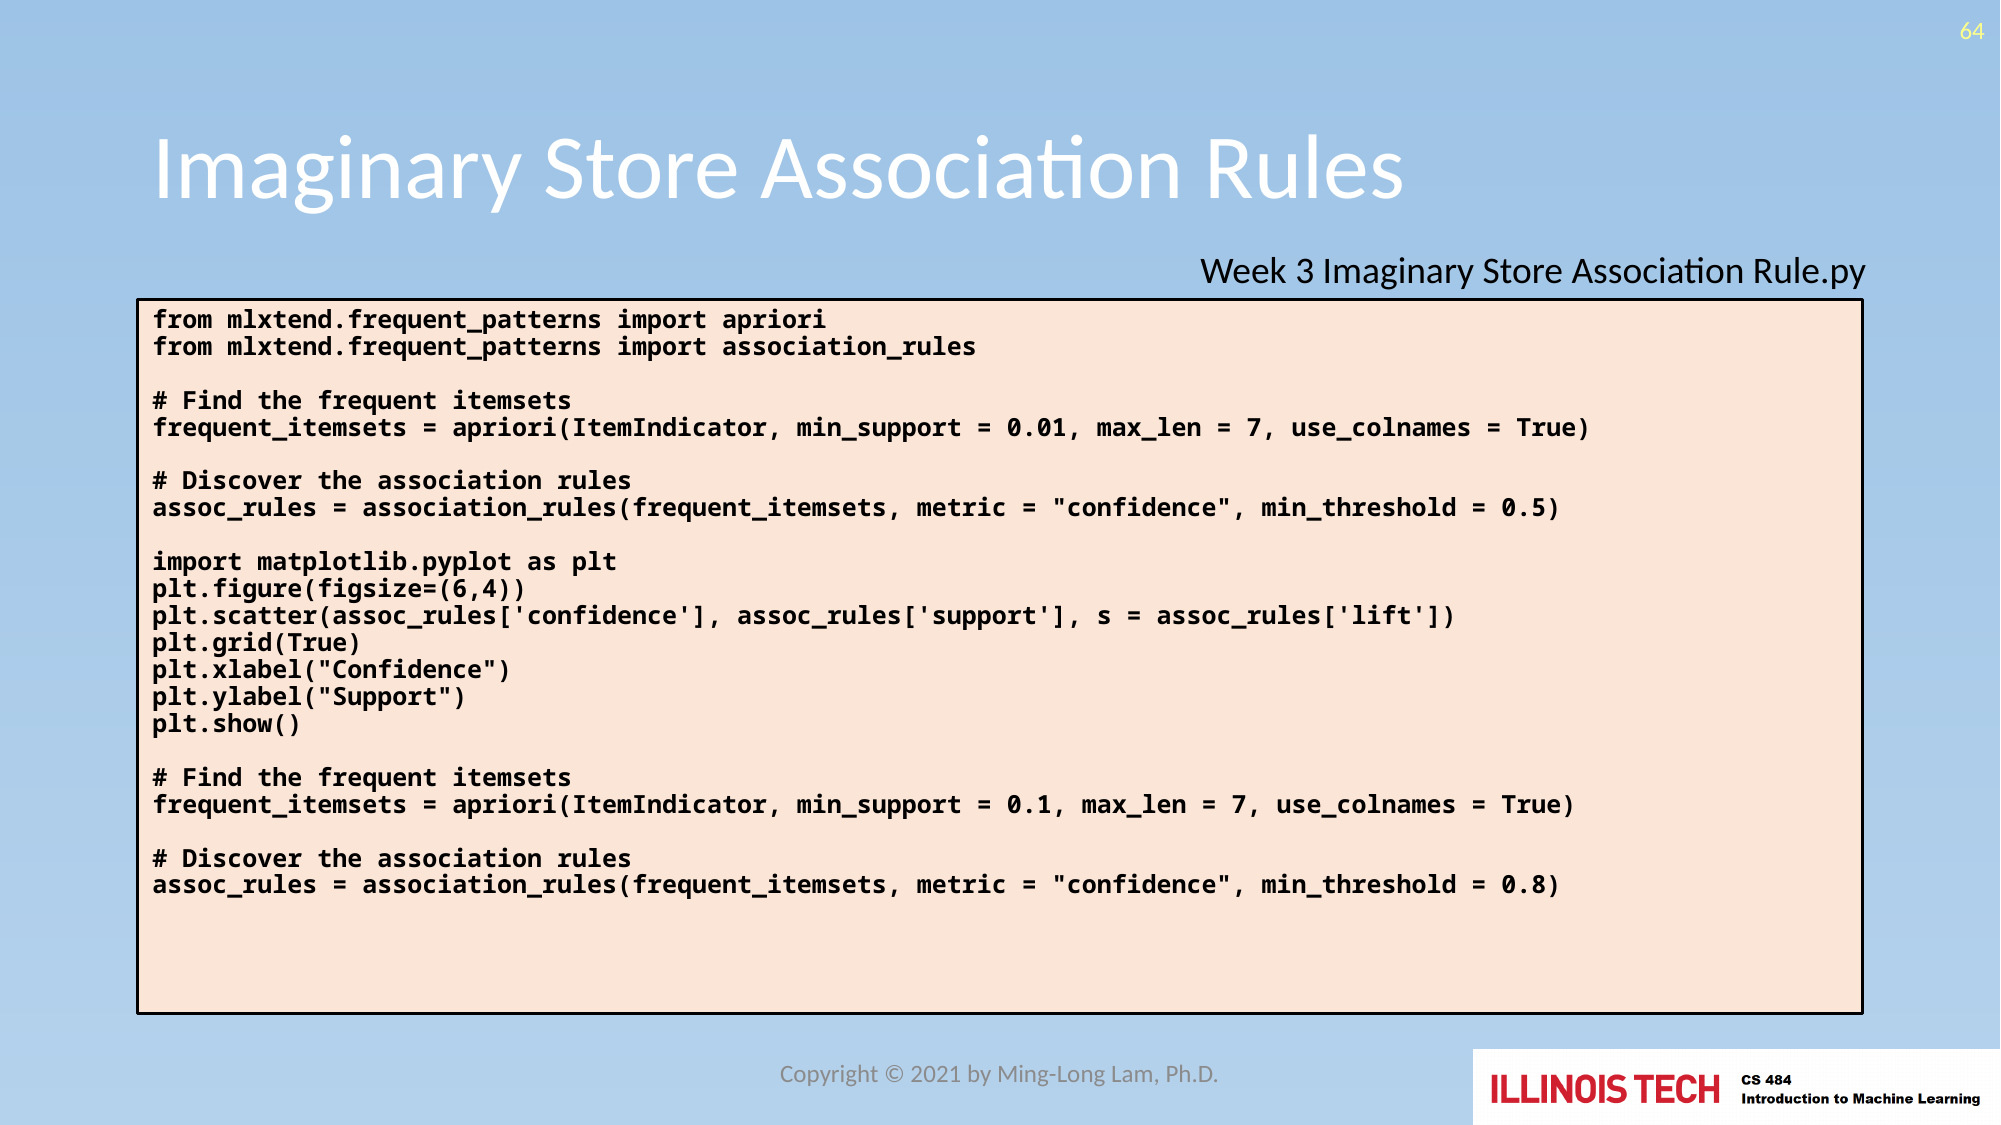

64
# Imaginary Store Association Rules
Week 3 Imaginary Store Association Rule.py
from mlxtend.frequent_patterns import apriori
from mlxtend.frequent_patterns import association_rules

# Find the frequent itemsets
frequent_itemsets = apriori(ItemIndicator, min_support = 0.01, max_len = 7, use_colnames = True)

# Discover the association rules
assoc_rules = association_rules(frequent_itemsets, metric = "confidence", min_threshold = 0.5)

import matplotlib.pyplot as plt
plt.figure(figsize=(6,4))
plt.scatter(assoc_rules['confidence'], assoc_rules['support'], s = assoc_rules['lift'])
plt.grid(True)
plt.xlabel("Confidence")
plt.ylabel("Support")
plt.show()

# Find the frequent itemsets
frequent_itemsets = apriori(ItemIndicator, min_support = 0.1, max_len = 7, use_colnames = True)

# Discover the association rules
assoc_rules = association_rules(frequent_itemsets, metric = "confidence", min_threshold = 0.8)

Copyright © 2021 by Ming-Long Lam, Ph.D.